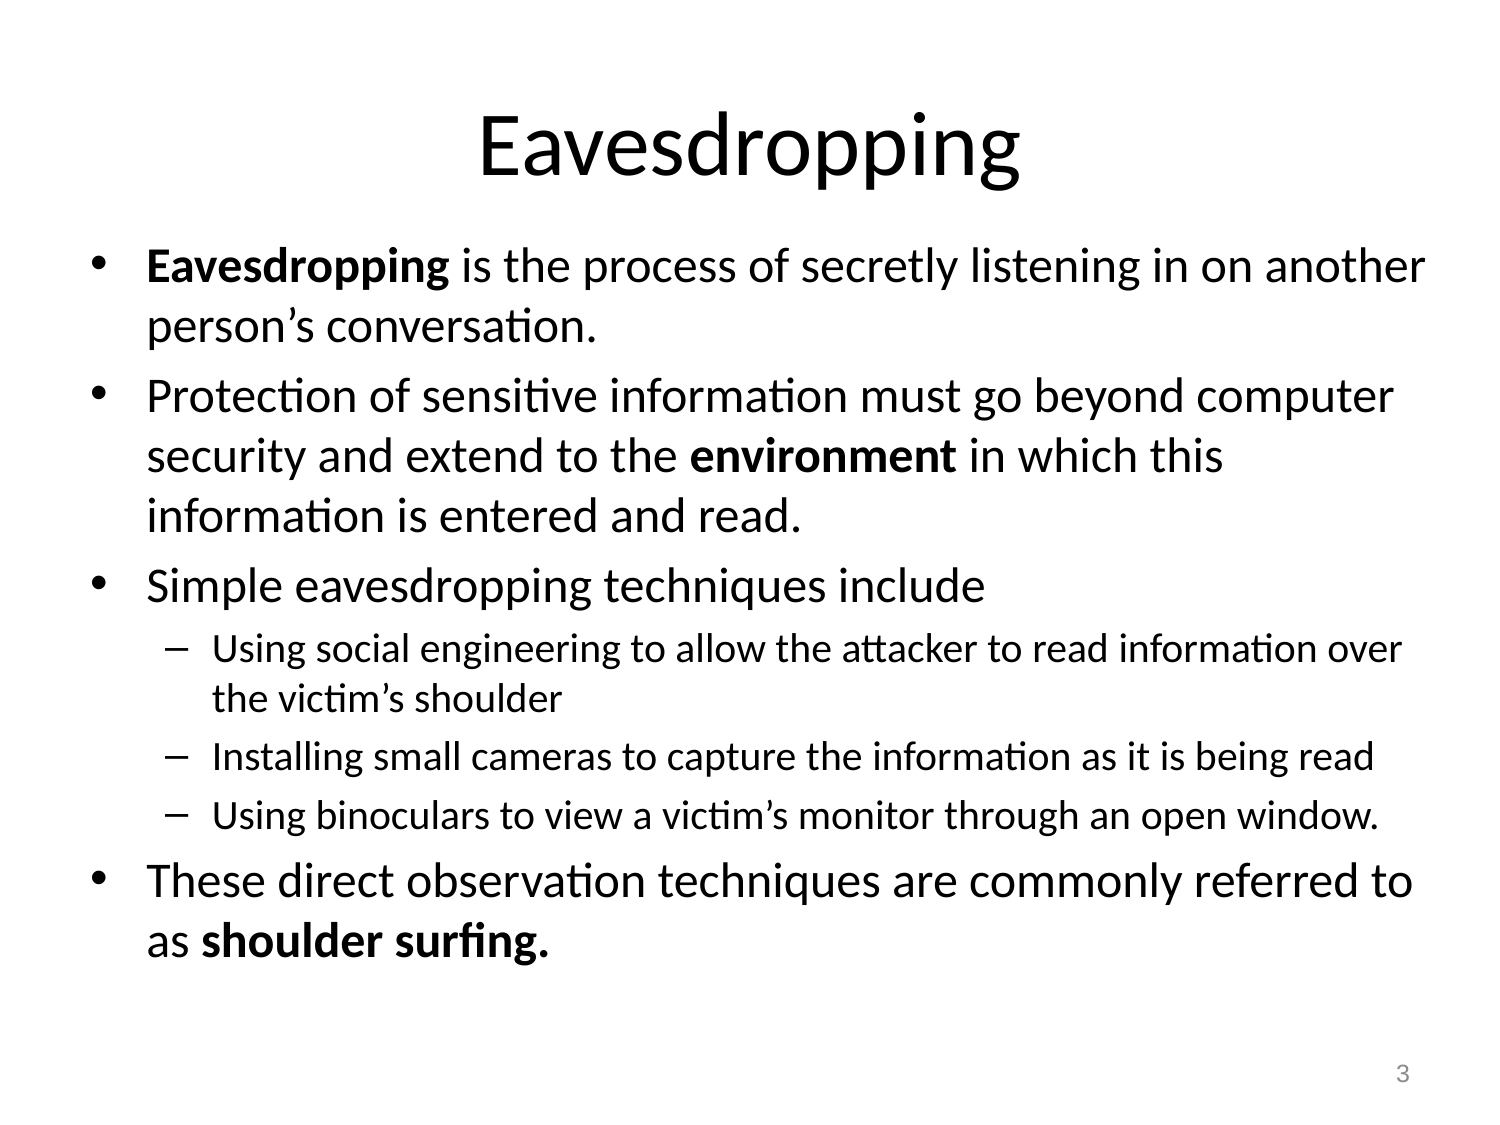

# Eavesdropping
Eavesdropping is the process of secretly listening in on another person’s conversation.
Protection of sensitive information must go beyond computer security and extend to the environment in which this information is entered and read.
Simple eavesdropping techniques include
Using social engineering to allow the attacker to read information over the victim’s shoulder
Installing small cameras to capture the information as it is being read
Using binoculars to view a victim’s monitor through an open window.
These direct observation techniques are commonly referred to as shoulder surfing.
3